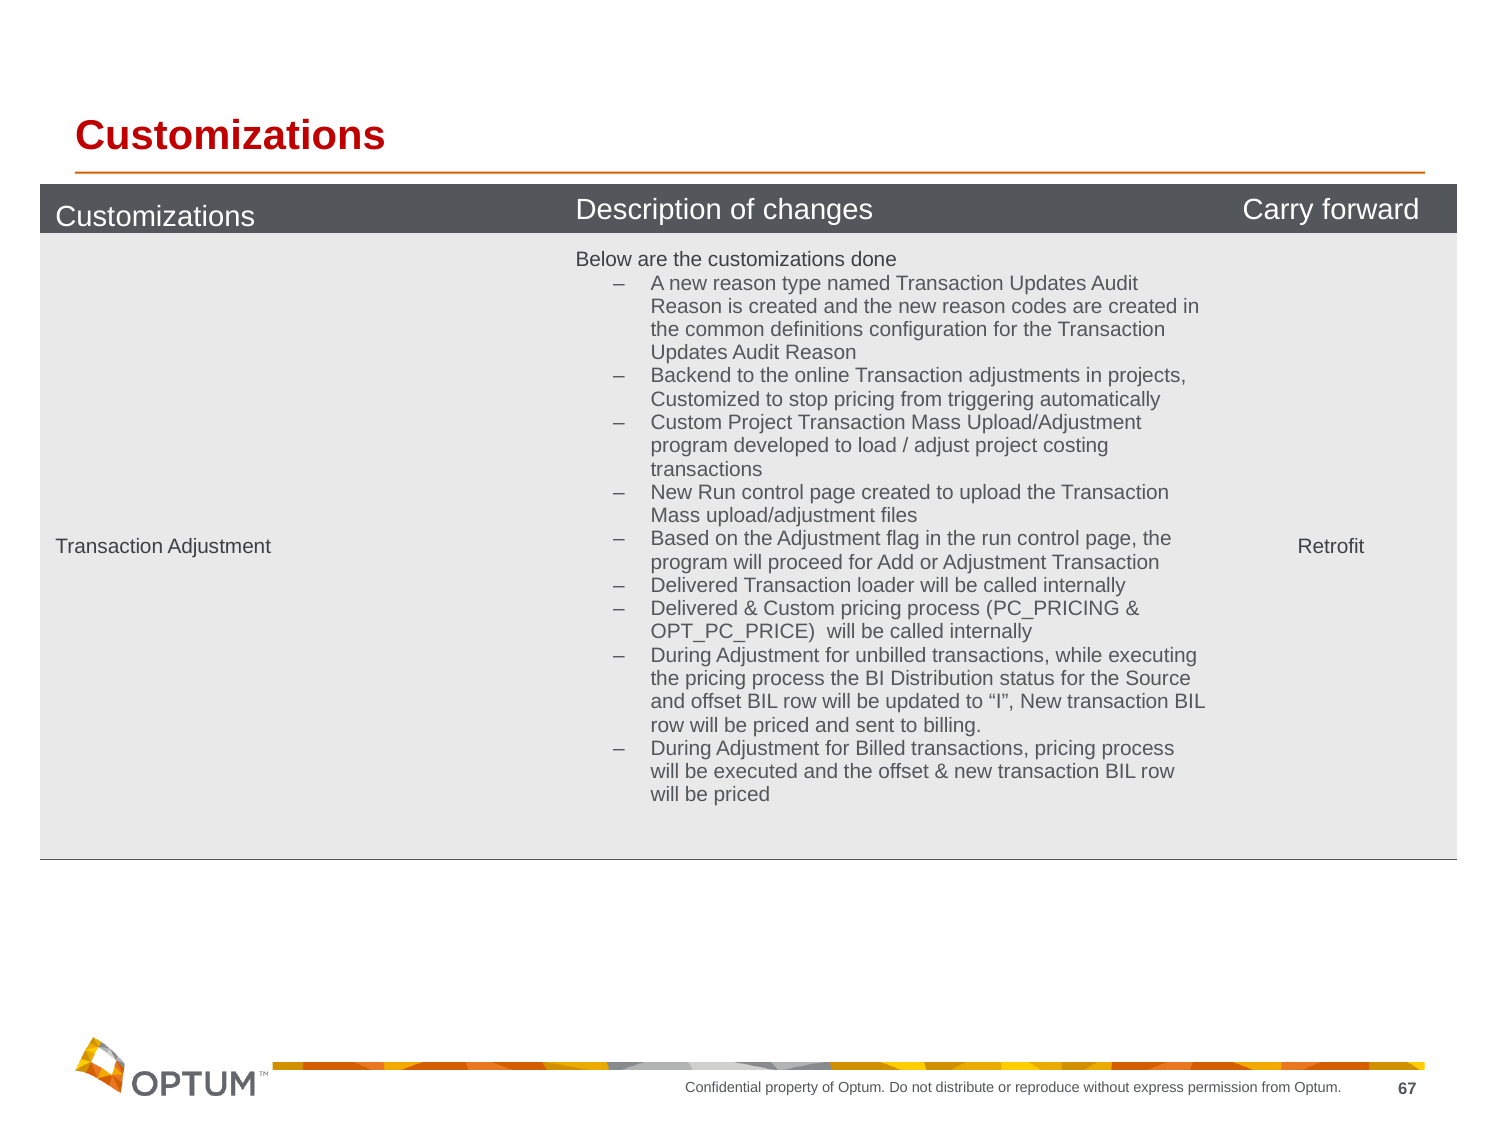

# Customizations
| Customizations | Description of changes | Carry forward |
| --- | --- | --- |
| Transaction Adjustment | Below are the customizations done A new reason type named Transaction Updates Audit Reason is created and the new reason codes are created in the common definitions configuration for the Transaction Updates Audit Reason Backend to the online Transaction adjustments in projects, Customized to stop pricing from triggering automatically Custom Project Transaction Mass Upload/Adjustment program developed to load / adjust project costing transactions New Run control page created to upload the Transaction Mass upload/adjustment files Based on the Adjustment flag in the run control page, the program will proceed for Add or Adjustment Transaction Delivered Transaction loader will be called internally Delivered & Custom pricing process (PC\_PRICING & OPT\_PC\_PRICE) will be called internally During Adjustment for unbilled transactions, while executing the pricing process the BI Distribution status for the Source and offset BIL row will be updated to “I”, New transaction BIL row will be priced and sent to billing. During Adjustment for Billed transactions, pricing process will be executed and the offset & new transaction BIL row will be priced | Retrofit |